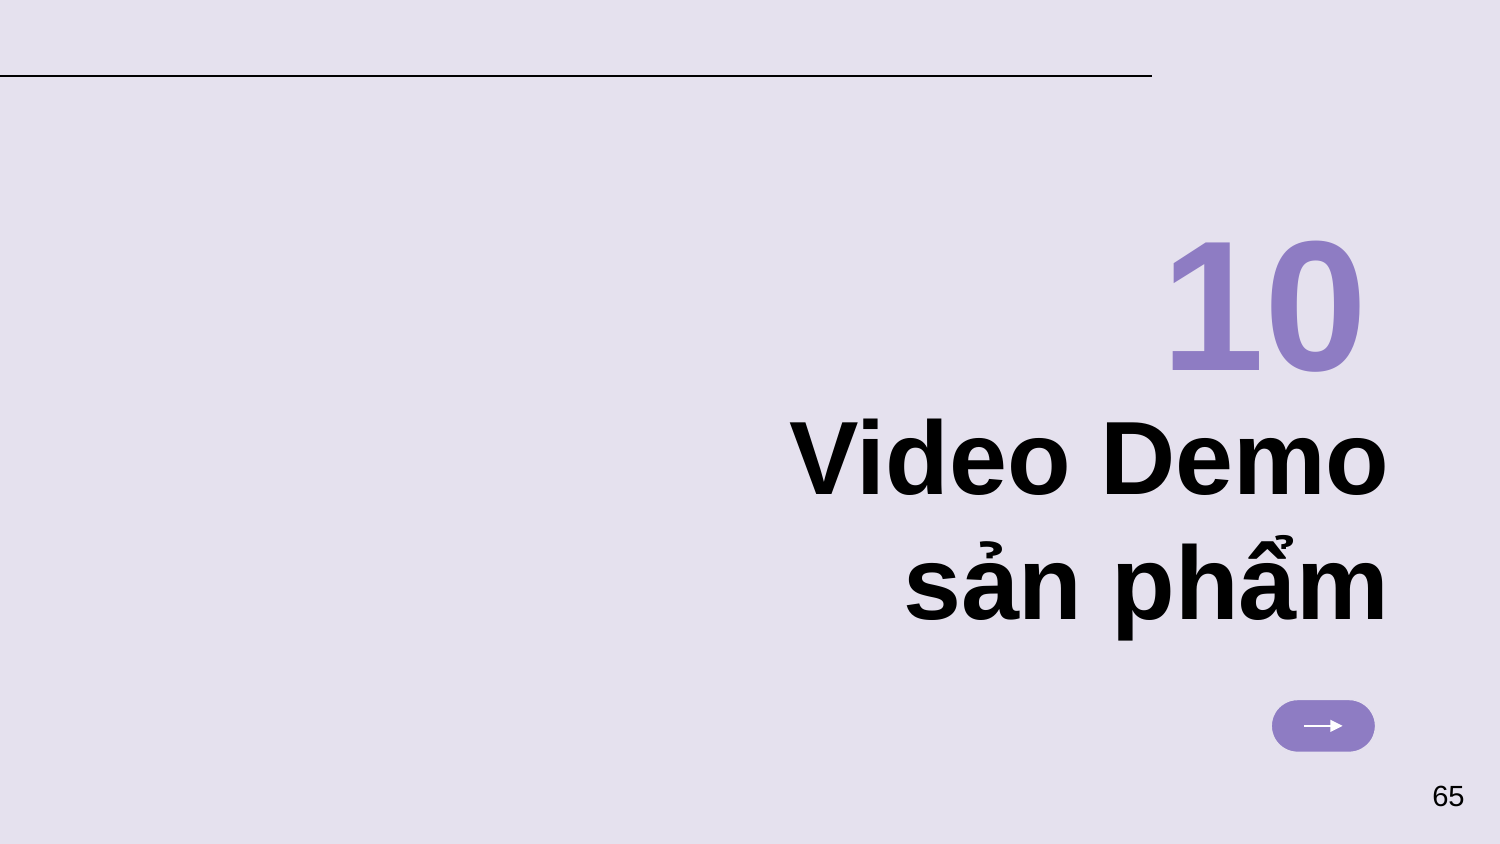

10
# Video Demo sản phẩm
65